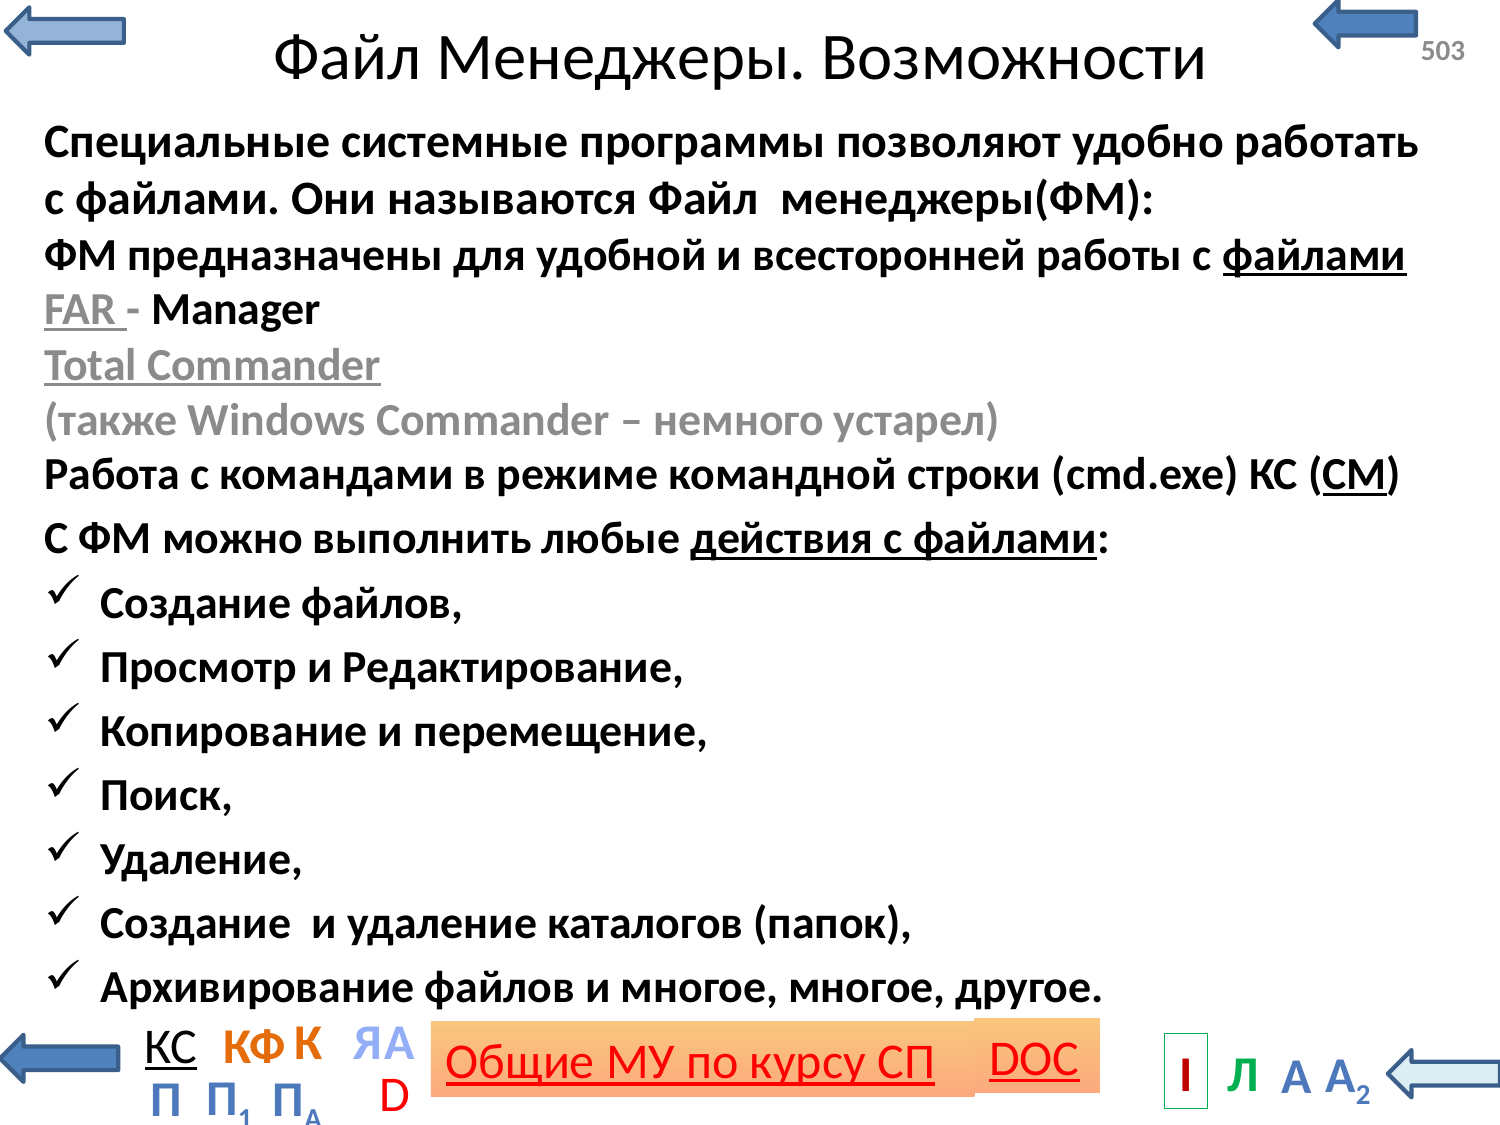

# Файл Менеджеры. Возможности
503
Специальные системные программы позволяют удобно работать с файлами. Они называются Файл  менеджеры(ФМ):
ФМ предназначены для удобной и всесторонней работы с файлами
FAR - Manager
Total Commander
(также Windows Commander – немного устарел)
Работа с командами в режиме командной строки (cmd.exe) КС (СМ)
С ФМ можно выполнить любые действия с файлами:
Создание файлов,
Просмотр и Редактирование,
Копирование и перемещение,
Поиск,
Удаление,
Создание  и удаление каталогов (папок),
Архивирование файлов и многое, многое, другое.